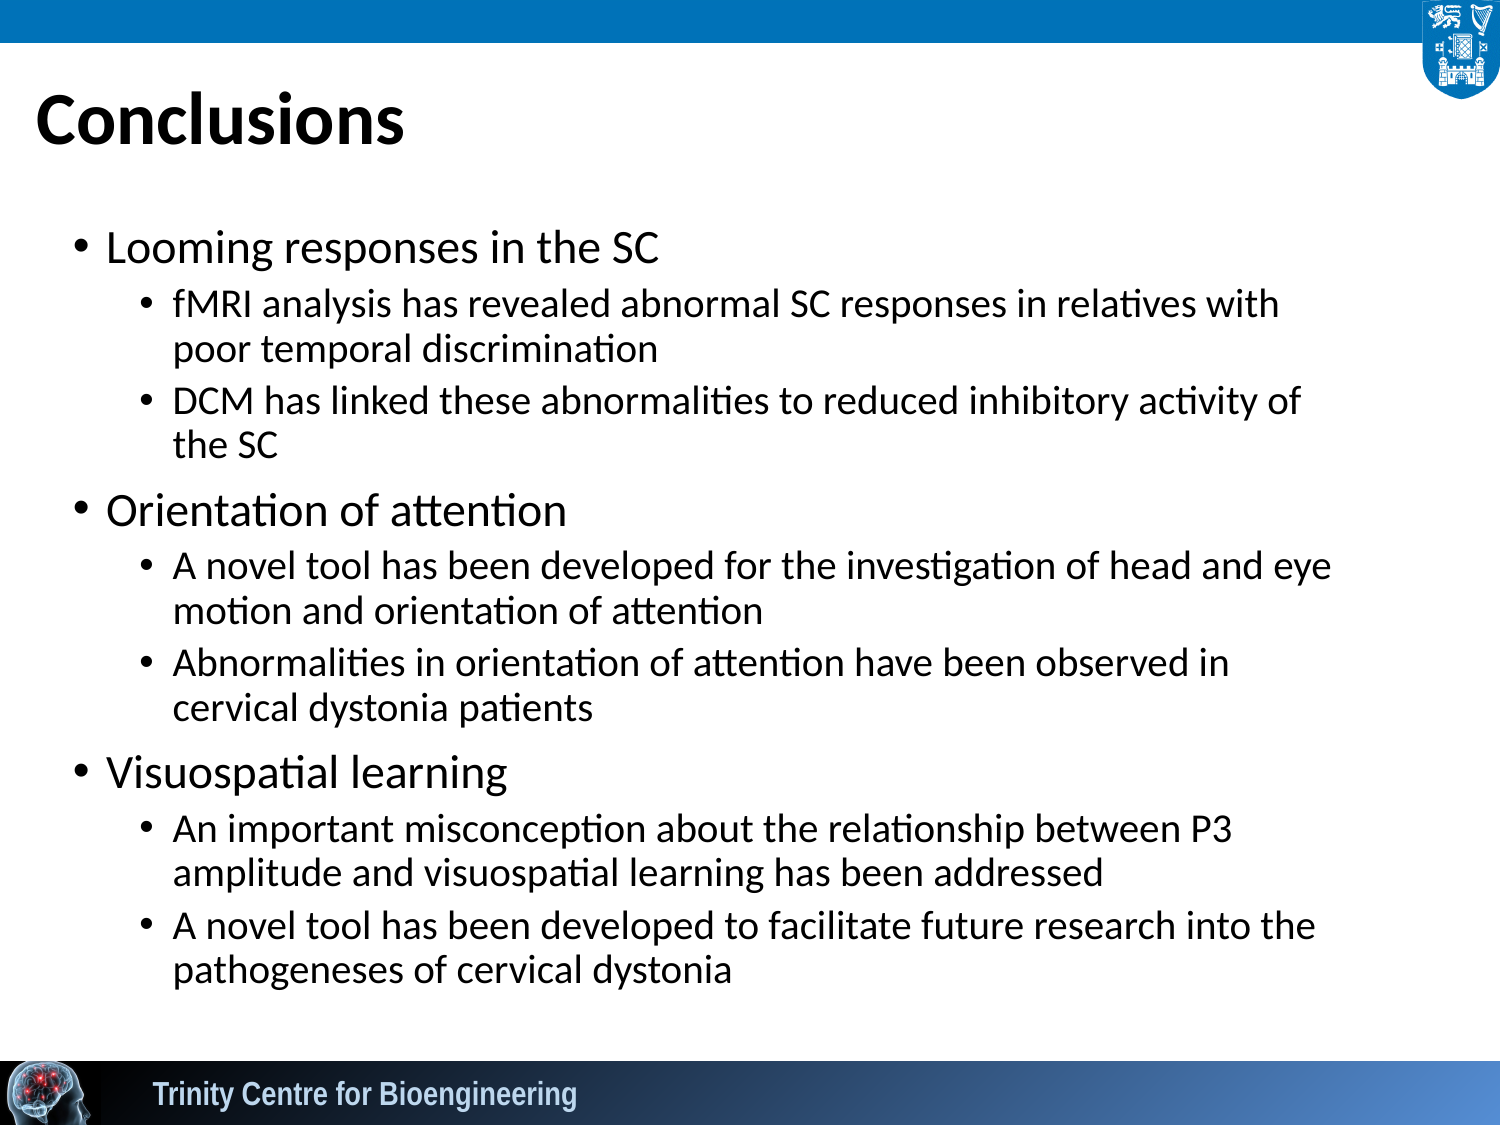

# Conclusions
Looming responses in the SC
fMRI analysis has revealed abnormal SC responses in relatives with poor temporal discrimination
DCM has linked these abnormalities to reduced inhibitory activity of the SC
Orientation of attention
A novel tool has been developed for the investigation of head and eye motion and orientation of attention
Abnormalities in orientation of attention have been observed in cervical dystonia patients
Visuospatial learning
An important misconception about the relationship between P3 amplitude and visuospatial learning has been addressed
A novel tool has been developed to facilitate future research into the pathogeneses of cervical dystonia